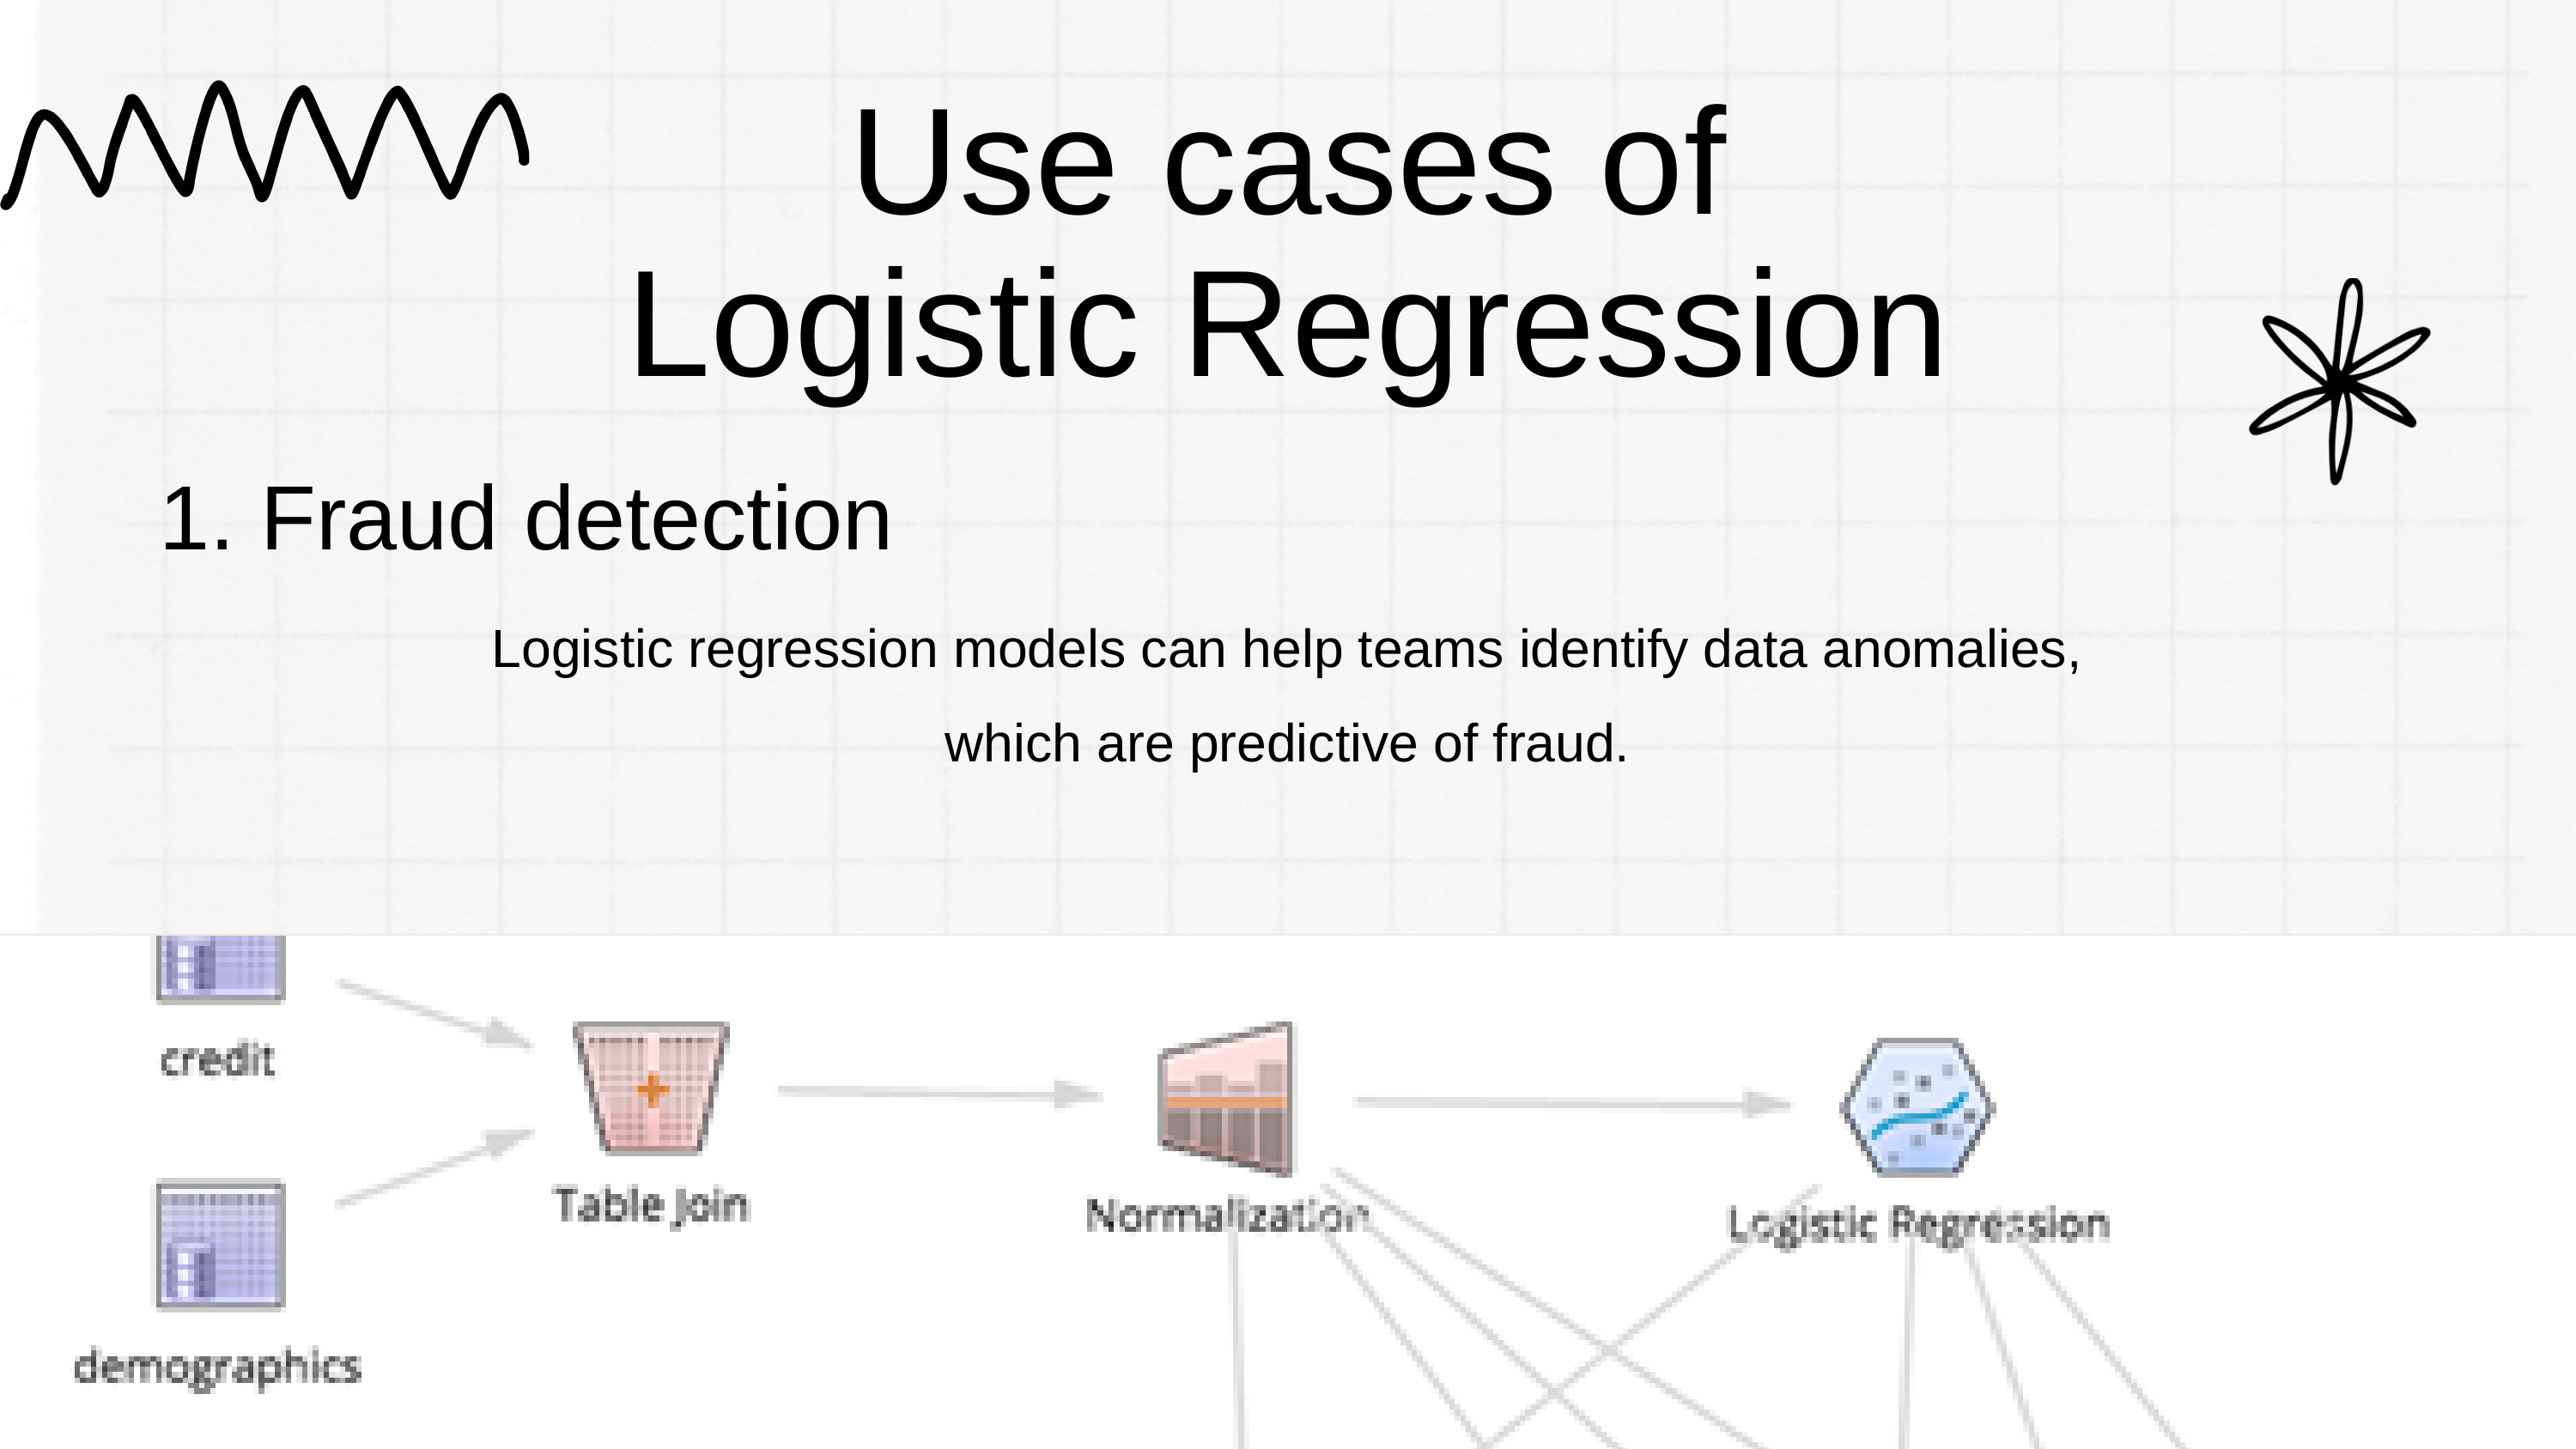

Use cases of Logistic Regression

1. Fraud detection
Logistic regression models can help teams identify data anomalies, which are predictive of fraud.